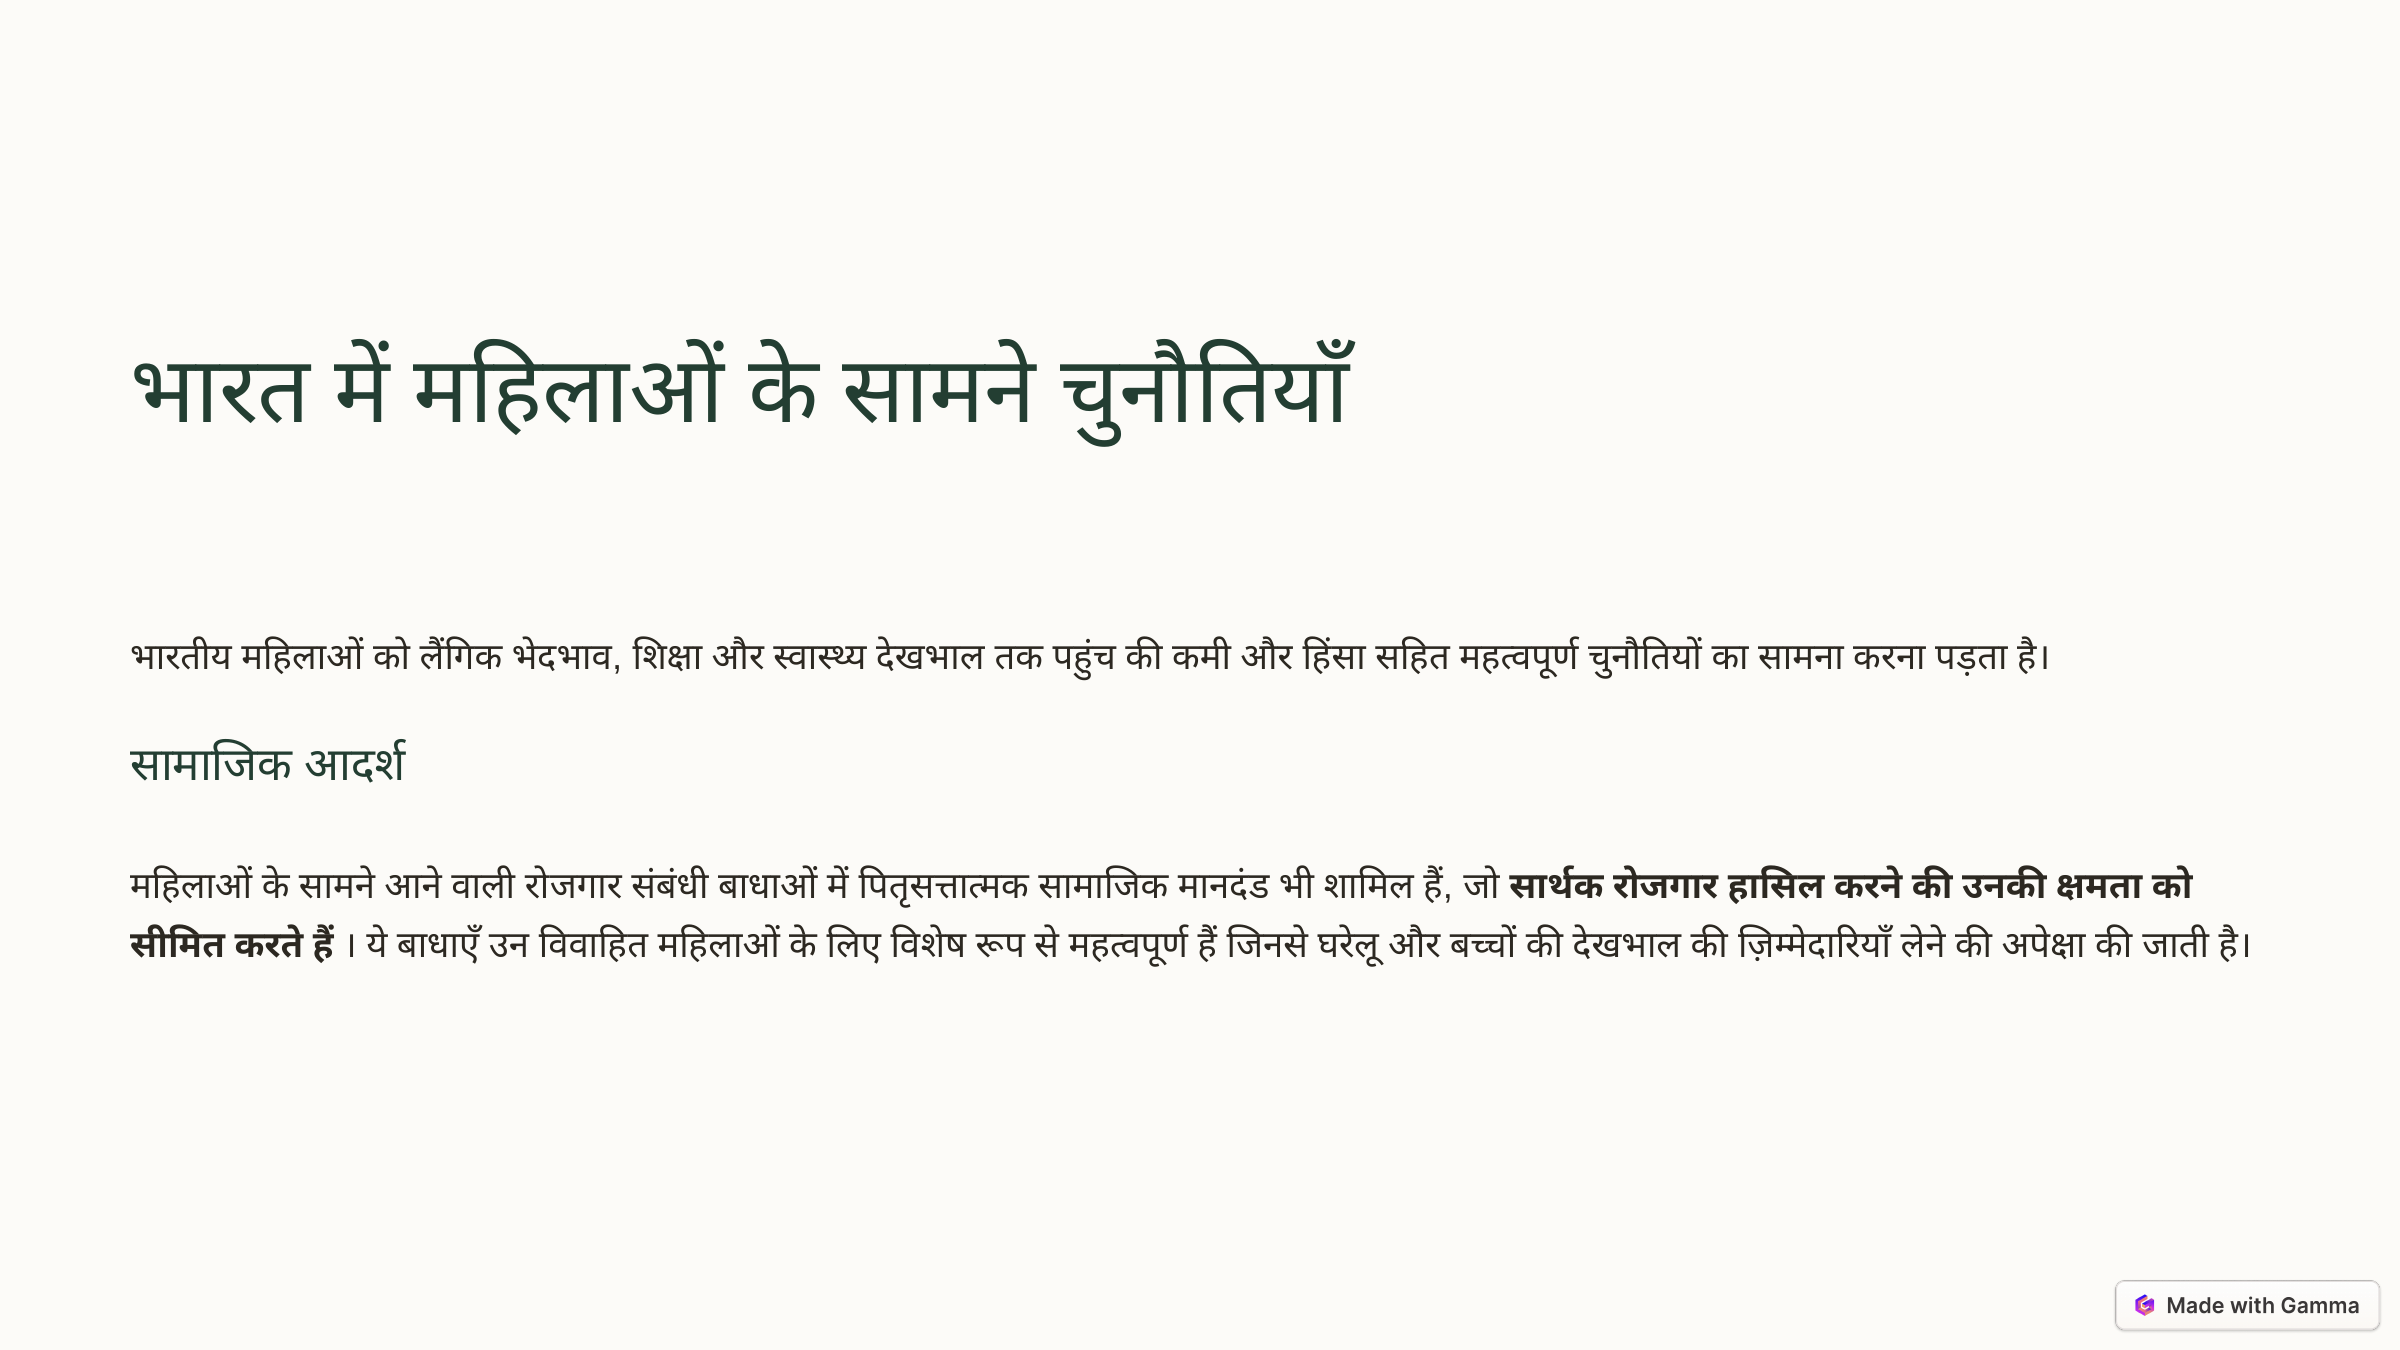

भारत में महिलाओं के सामने चुनौतियाँ

भारतीय महिलाओं को लैंगिक भेदभाव, शिक्षा और स्वास्थ्य देखभाल तक पहुंच की कमी और हिंसा सहित महत्वपूर्ण चुनौतियों का सामना करना पड़ता है।
सामाजिक आदर्श
महिलाओं के सामने आने वाली रोजगार संबंधी बाधाओं में पितृसत्तात्मक सामाजिक मानदंड भी शामिल हैं, जो सार्थक रोजगार हासिल करने की उनकी क्षमता को सीमित करते हैं । ये बाधाएँ उन विवाहित महिलाओं के लिए विशेष रूप से महत्वपूर्ण हैं जिनसे घरेलू और बच्चों की देखभाल की ज़िम्मेदारियाँ लेने की अपेक्षा की जाती है।